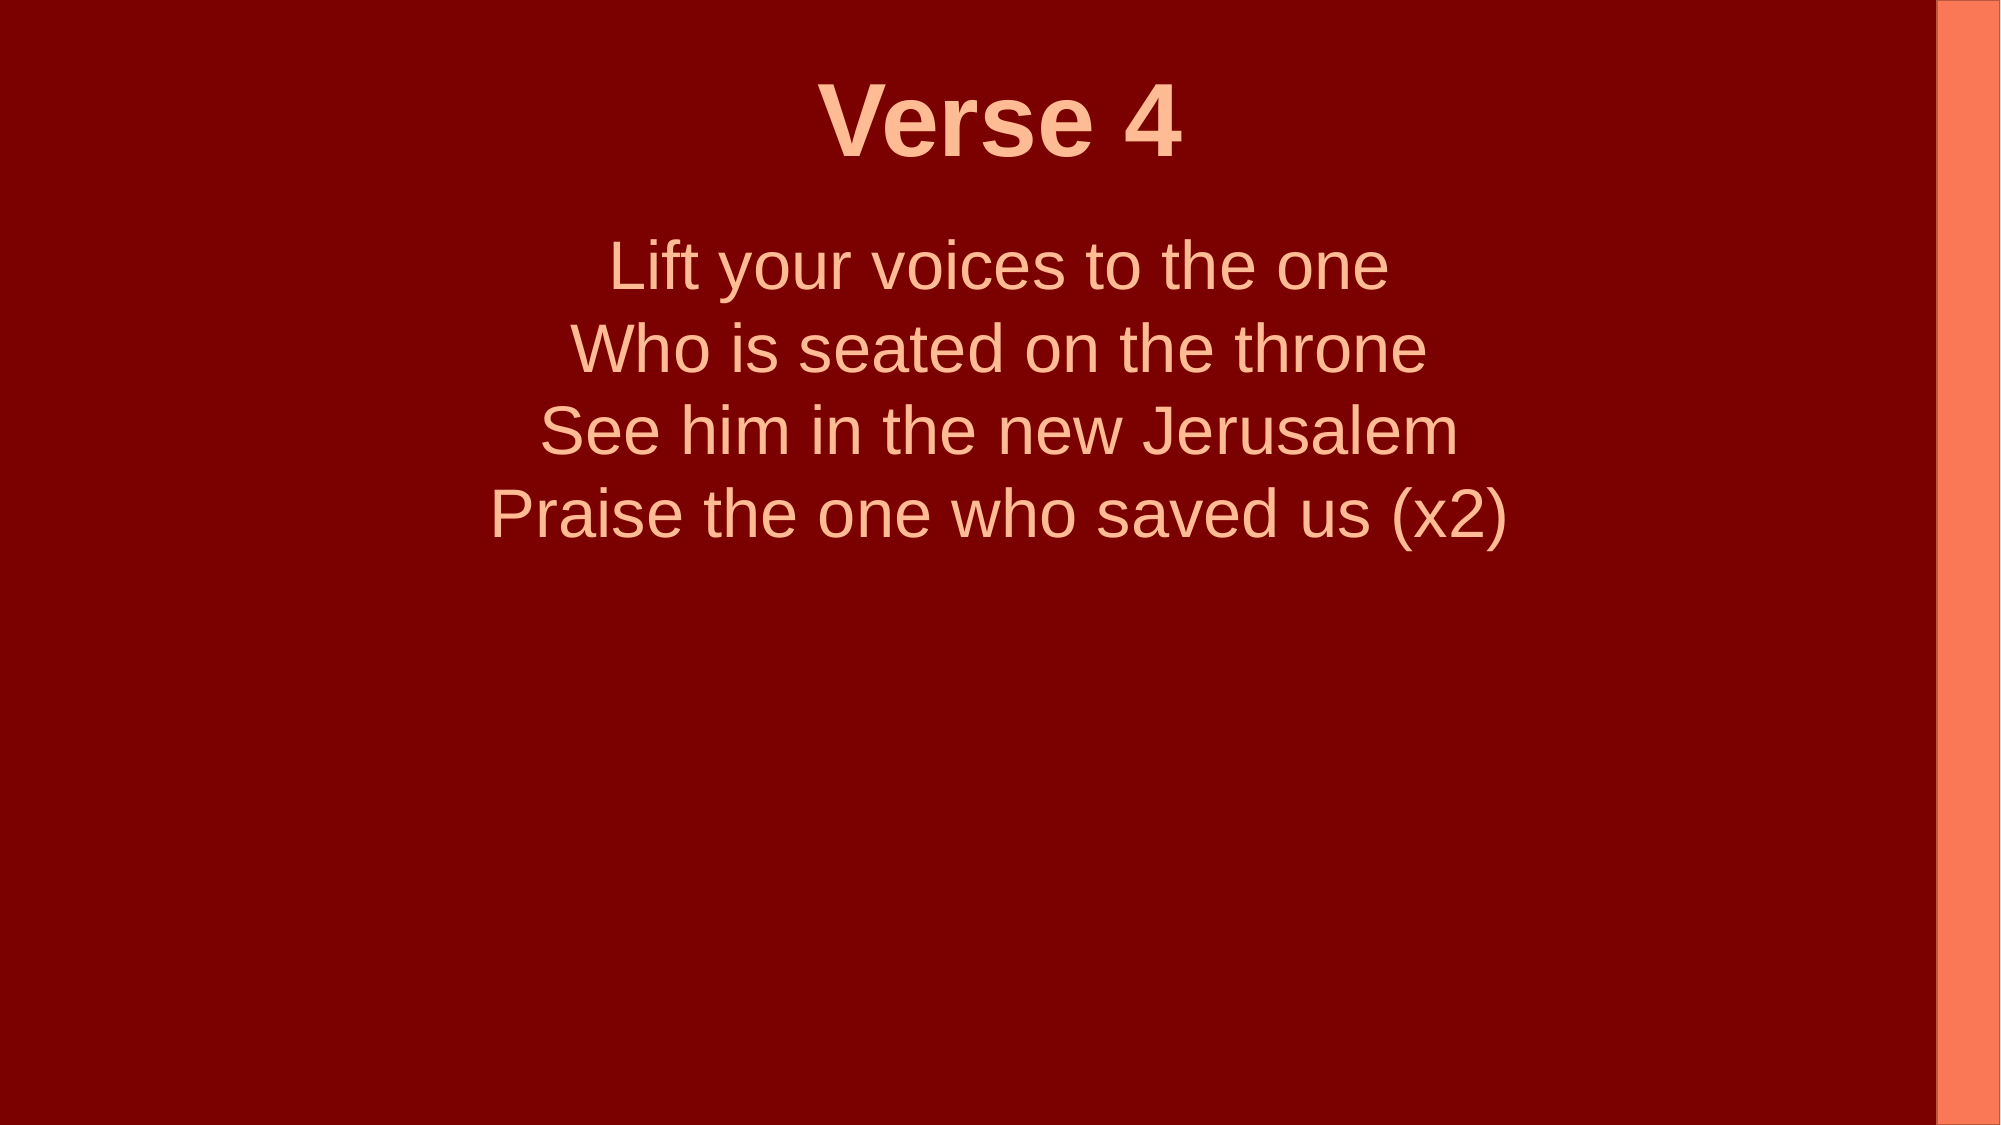

Verse 4
Lift your voices to the one
Who is seated on the throne
See him in the new Jerusalem
Praise the one who saved us (x2)